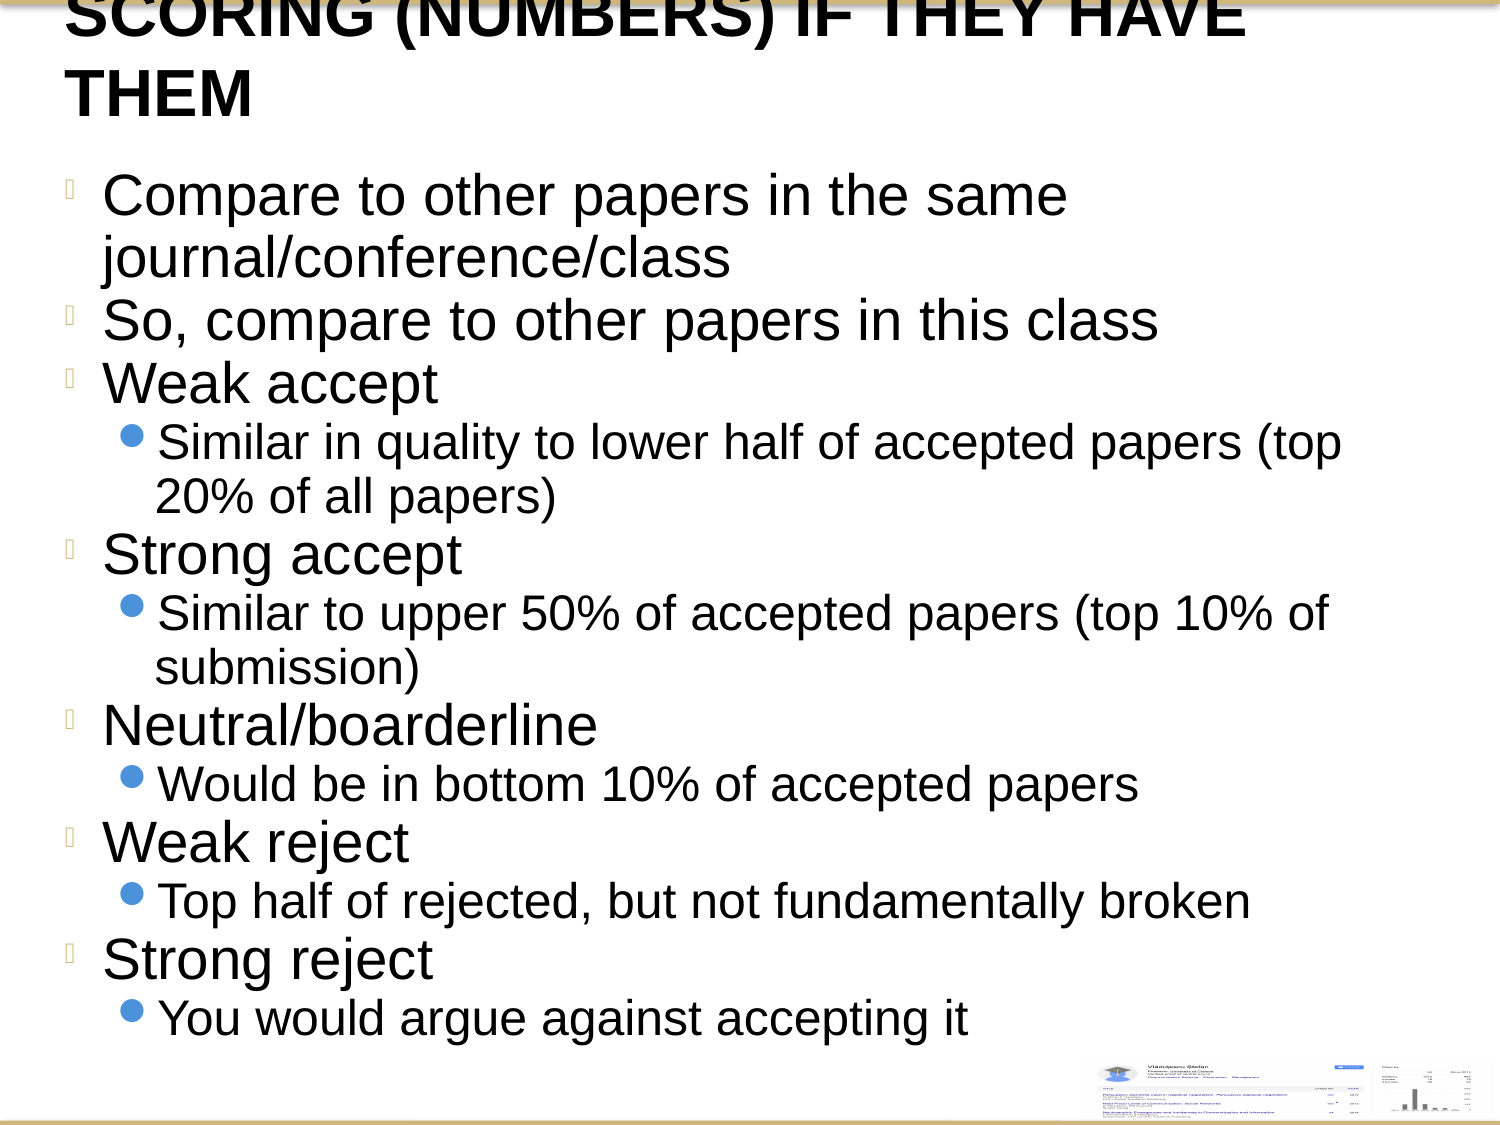

Scoring (numbers) if they have them
Compare to other papers in the same journal/conference/class
So, compare to other papers in this class
Weak accept
Similar in quality to lower half of accepted papers (top 20% of all papers)
Strong accept
Similar to upper 50% of accepted papers (top 10% of submission)
Neutral/boarderline
Would be in bottom 10% of accepted papers
Weak reject
Top half of rejected, but not fundamentally broken
Strong reject
You would argue against accepting it